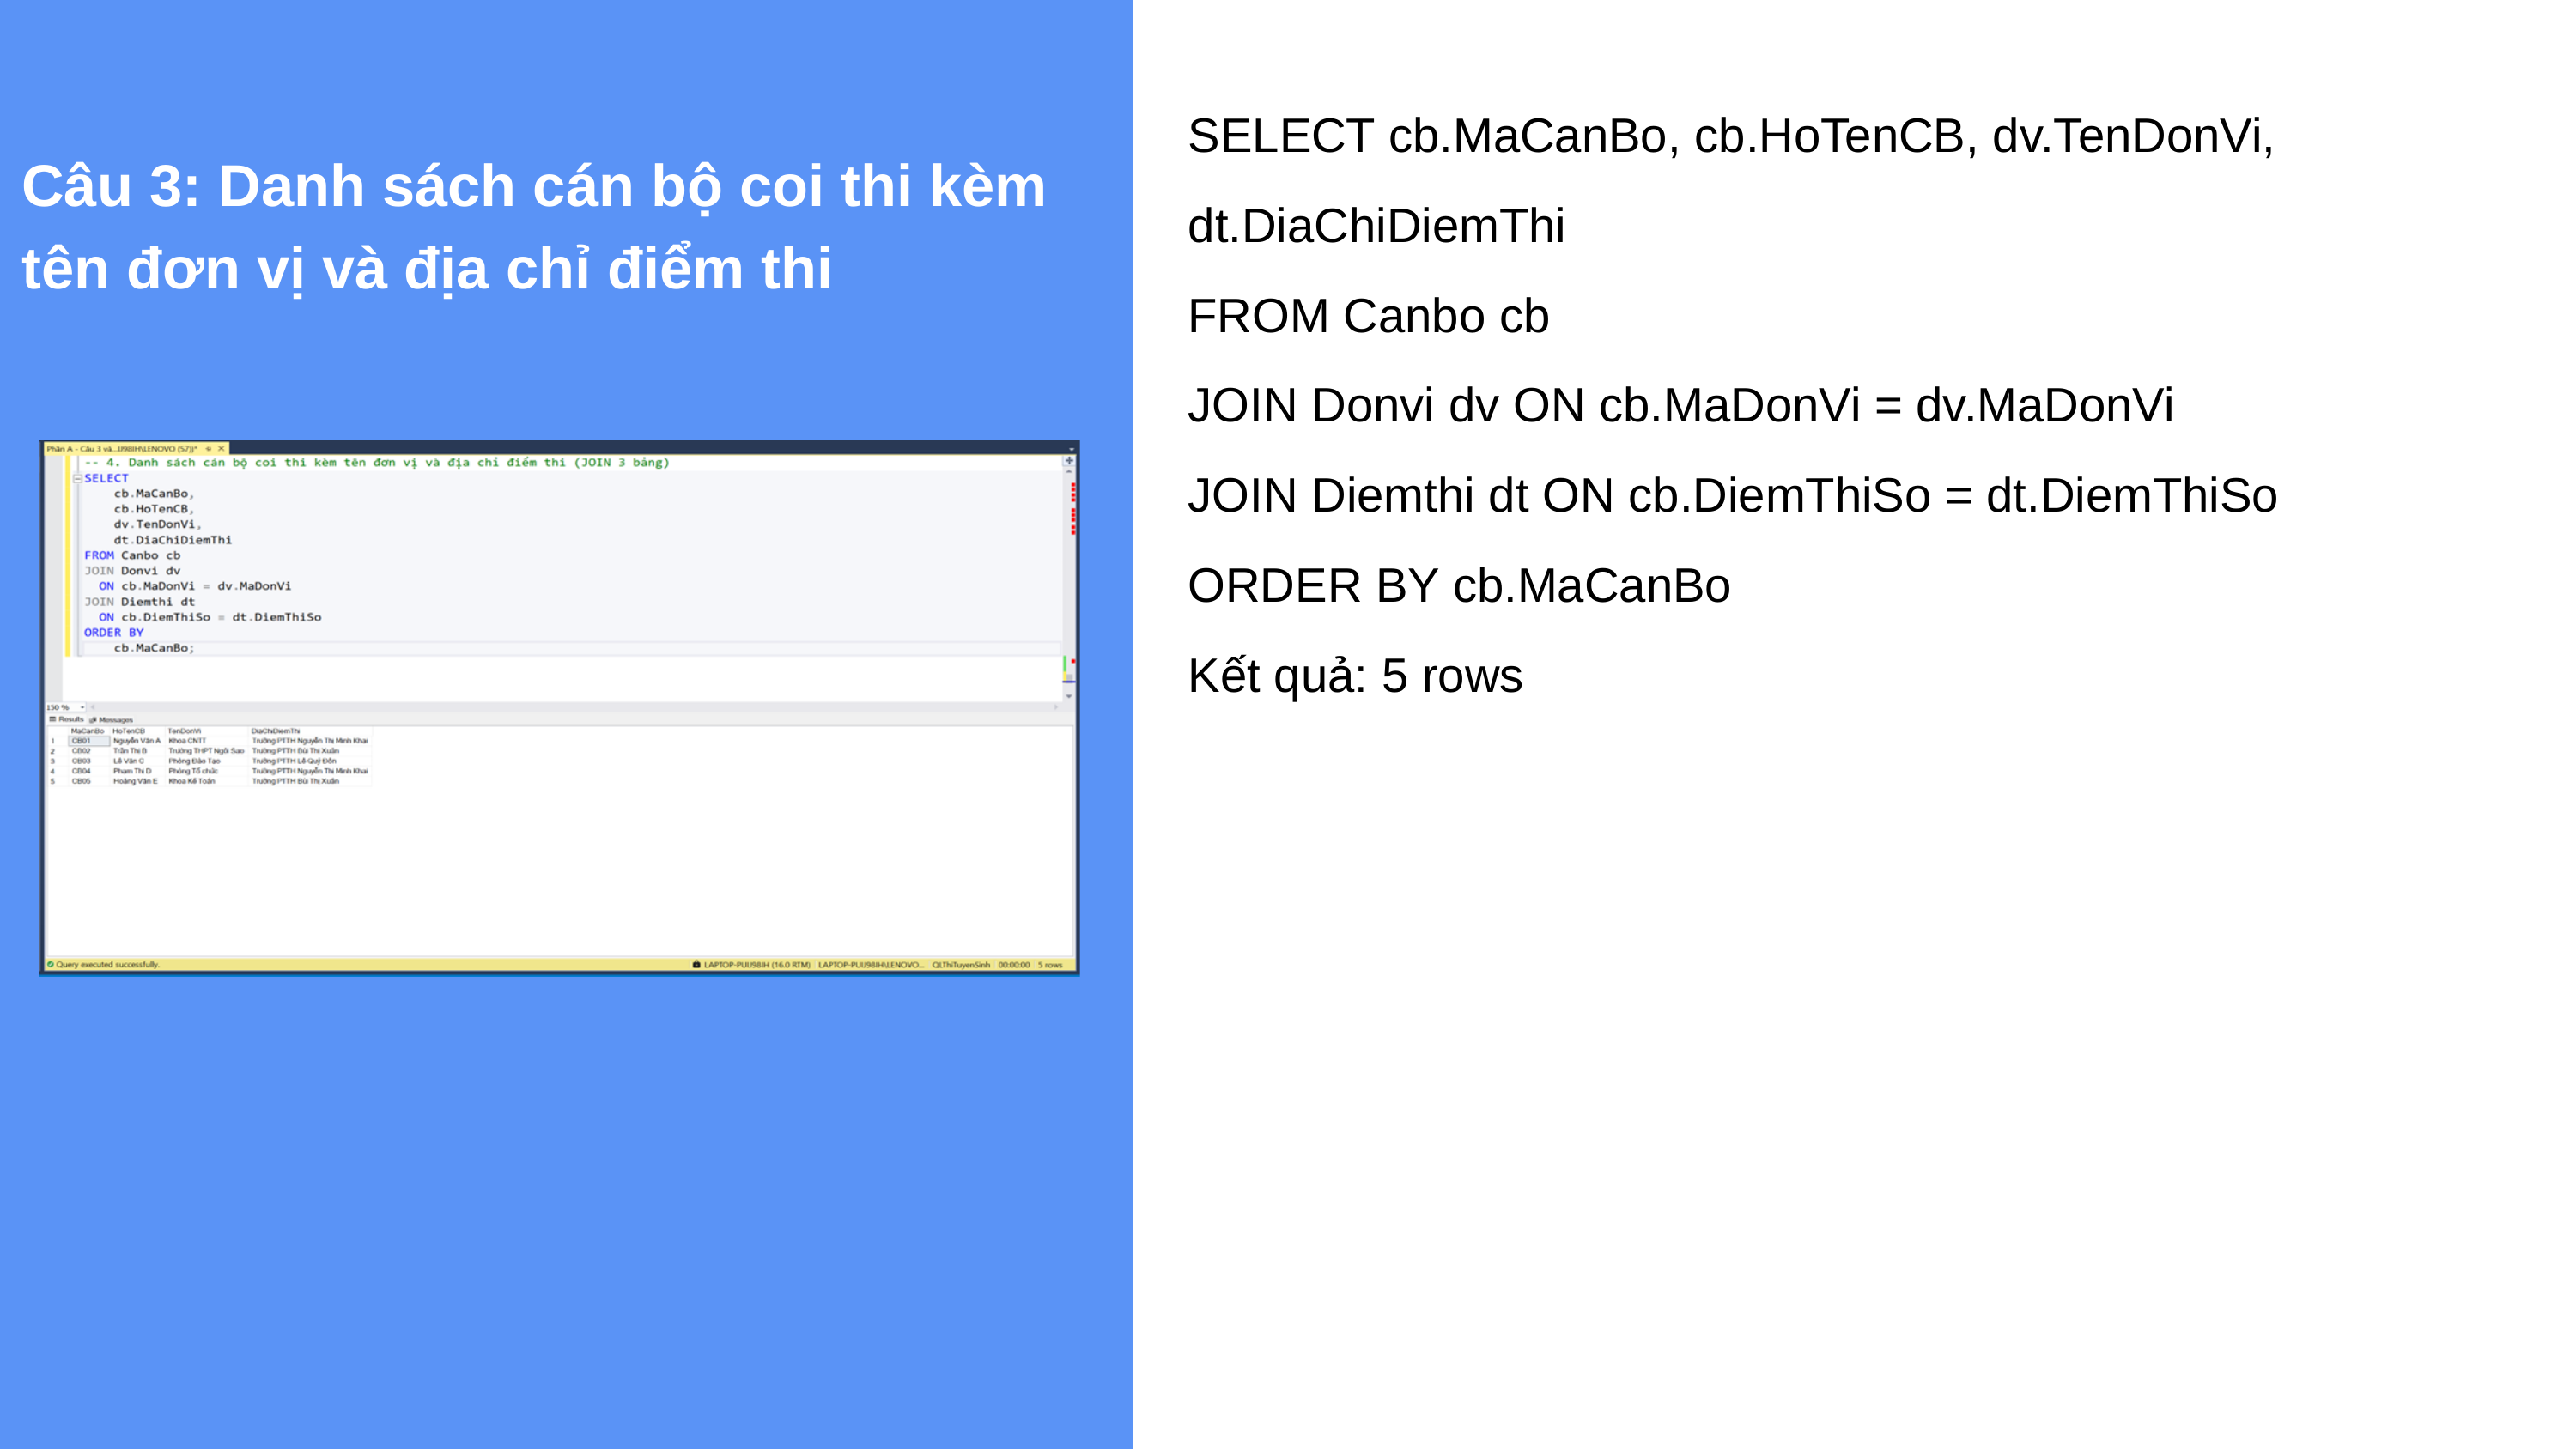

SELECT cb.MaCanBo, cb.HoTenCB, dv.TenDonVi, dt.DiaChiDiemThi
FROM Canbo cb
JOIN Donvi dv ON cb.MaDonVi = dv.MaDonVi
JOIN Diemthi dt ON cb.DiemThiSo = dt.DiemThiSo
ORDER BY cb.MaCanBo
Kết quả: 5 rows

Câu 3: Danh sách cán bộ coi thi kèm tên đơn vị và địa chỉ điểm thi